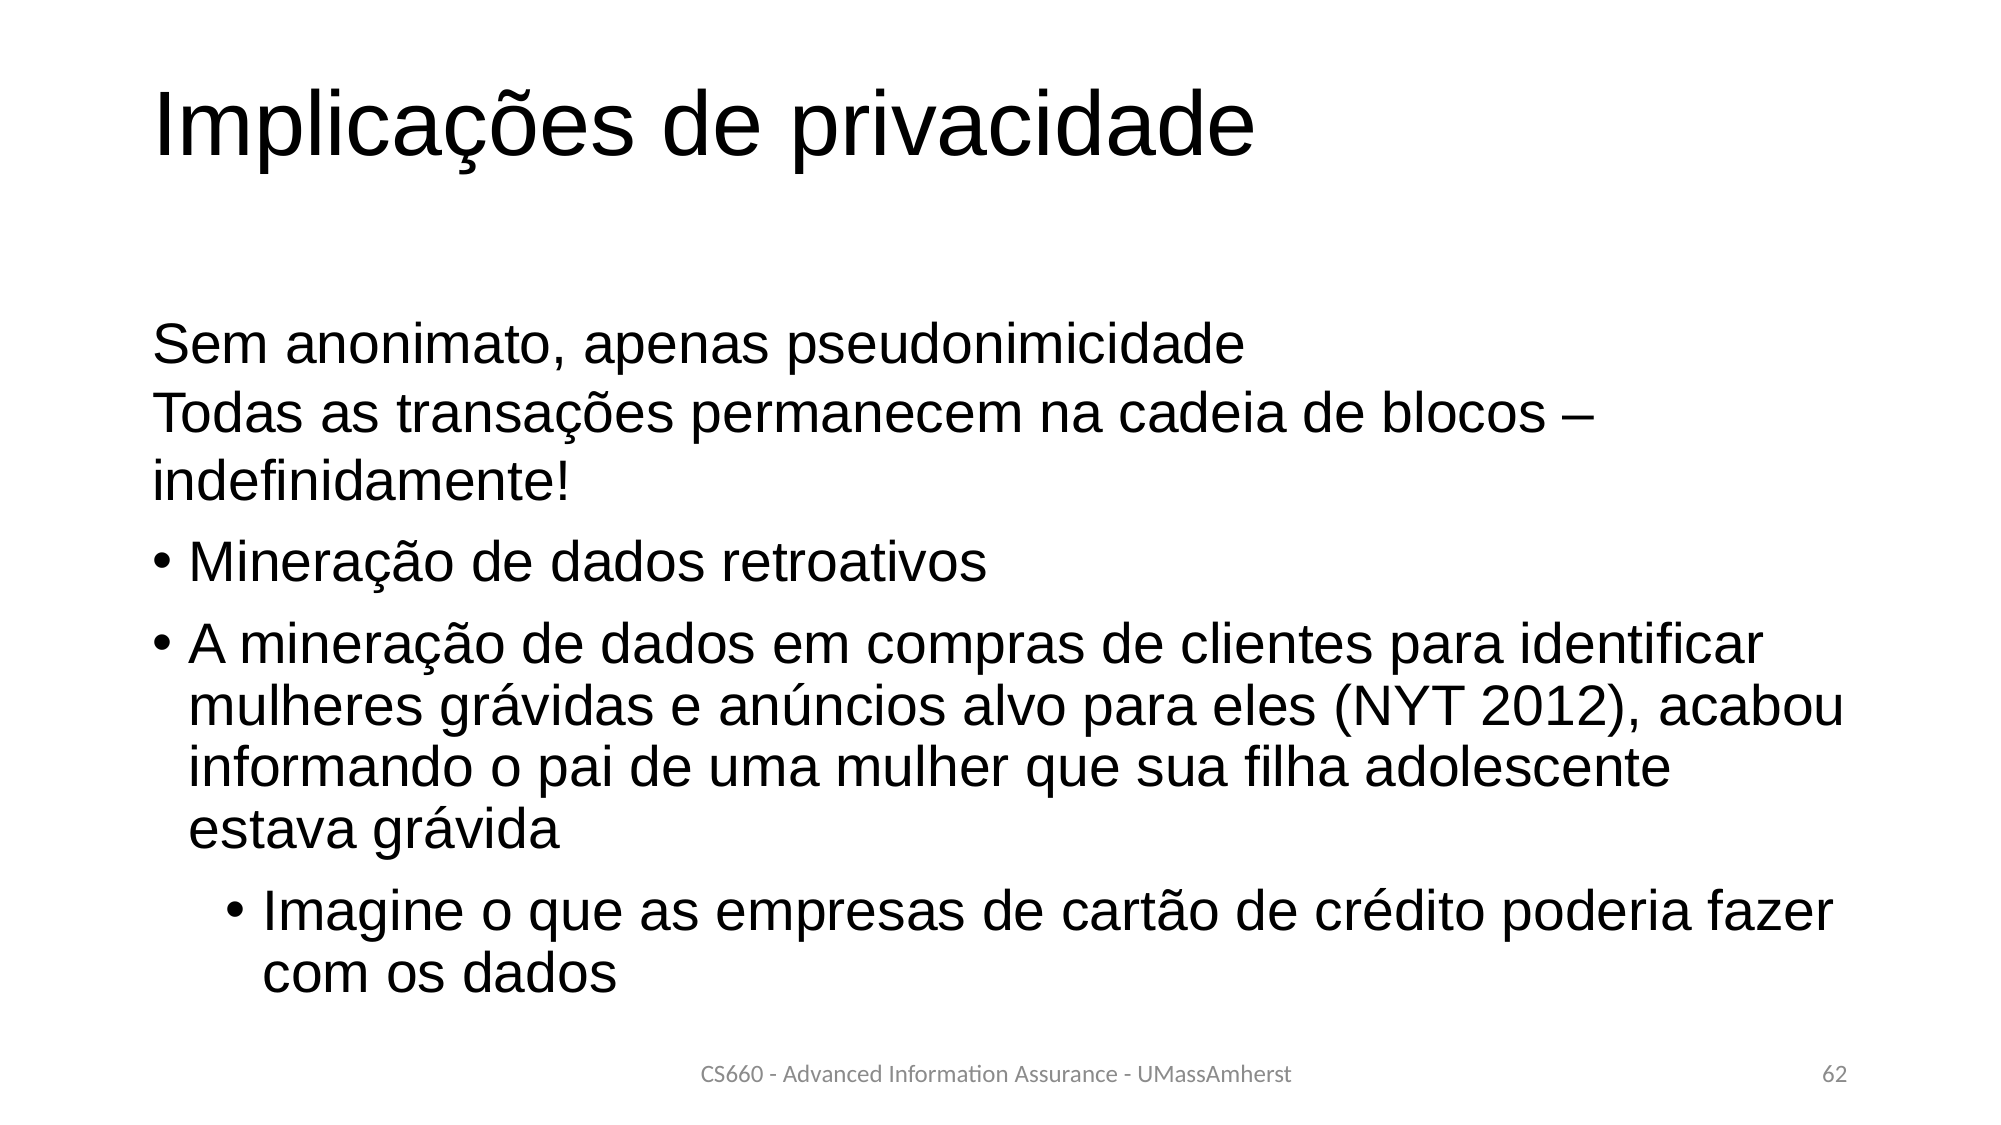

Implicações de privacidade

Sem anonimato, apenas pseudonimicidade
Todas as transações permanecem na cadeia de blocos – indefinidamente!
Mineração de dados retroativos
A mineração de dados em compras de clientes para identificar mulheres grávidas e anúncios alvo para eles (NYT 2012), acabou informando o pai de uma mulher que sua filha adolescente estava grávida
Imagine o que as empresas de cartão de crédito poderia fazer com os dados
CS660 - Advanced Information Assurance - UMassAmherst
62